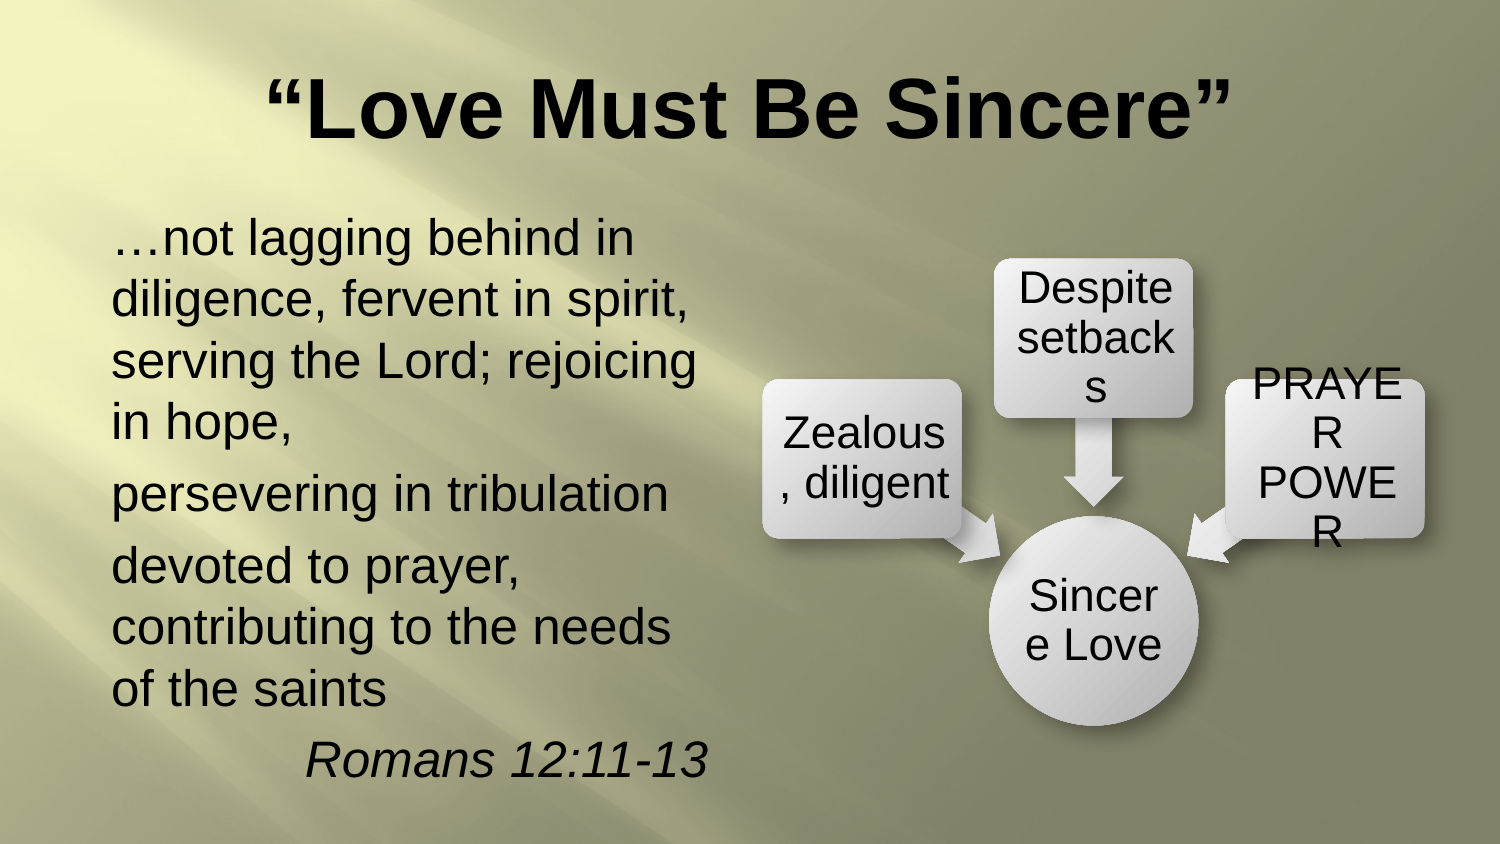

# “Love Must Be Sincere”
Sincere Love
Zealous, diligent
Despite setbacks
PRAYER POWER
…not lagging behind in diligence, fervent in spirit, serving the Lord; rejoicing in hope,
persevering in tribulation
devoted to prayer,  contributing to the needs of the saints
Romans 12:11-13